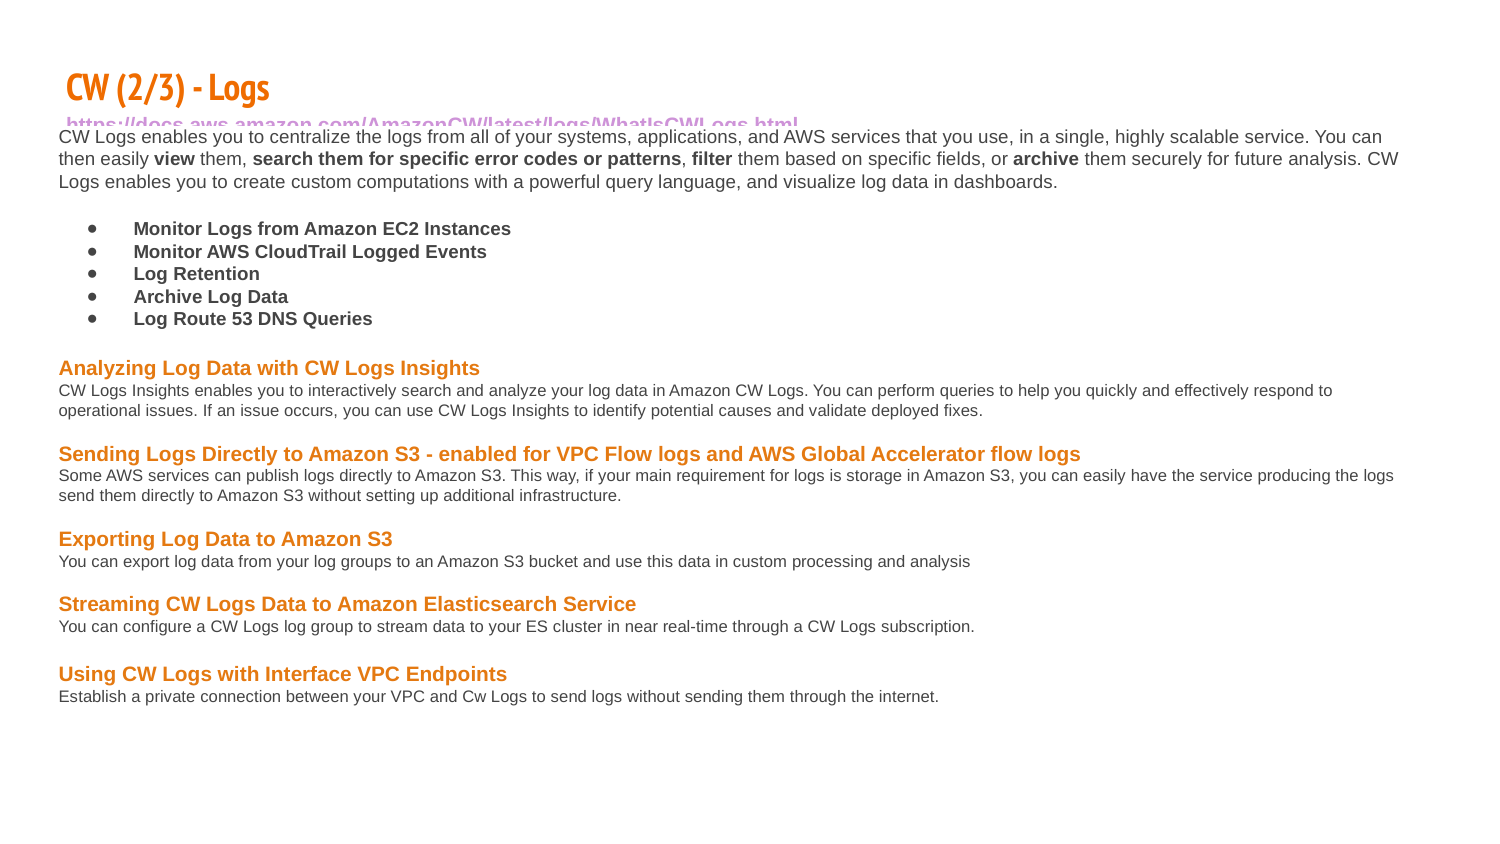

CW (2/3) - Logs
https://docs.aws.amazon.com/AmazonCW/latest/logs/WhatIsCWLogs.html
CW Logs enables you to centralize the logs from all of your systems, applications, and AWS services that you use, in a single, highly scalable service. You can then easily view them, search them for specific error codes or patterns, filter them based on specific fields, or archive them securely for future analysis. CW Logs enables you to create custom computations with a powerful query language, and visualize log data in dashboards.
Monitor Logs from Amazon EC2 Instances
Monitor AWS CloudTrail Logged Events
Log Retention
Archive Log Data
Log Route 53 DNS Queries
Analyzing Log Data with CW Logs Insights
CW Logs Insights enables you to interactively search and analyze your log data in Amazon CW Logs. You can perform queries to help you quickly and effectively respond to operational issues. If an issue occurs, you can use CW Logs Insights to identify potential causes and validate deployed fixes.
Sending Logs Directly to Amazon S3 - enabled for VPC Flow logs and AWS Global Accelerator flow logs
Some AWS services can publish logs directly to Amazon S3. This way, if your main requirement for logs is storage in Amazon S3, you can easily have the service producing the logs send them directly to Amazon S3 without setting up additional infrastructure.
Exporting Log Data to Amazon S3
You can export log data from your log groups to an Amazon S3 bucket and use this data in custom processing and analysis

Streaming CW Logs Data to Amazon Elasticsearch Service
You can configure a CW Logs log group to stream data to your ES cluster in near real-time through a CW Logs subscription.

Using CW Logs with Interface VPC Endpoints
Establish a private connection between your VPC and Cw Logs to send logs without sending them through the internet.